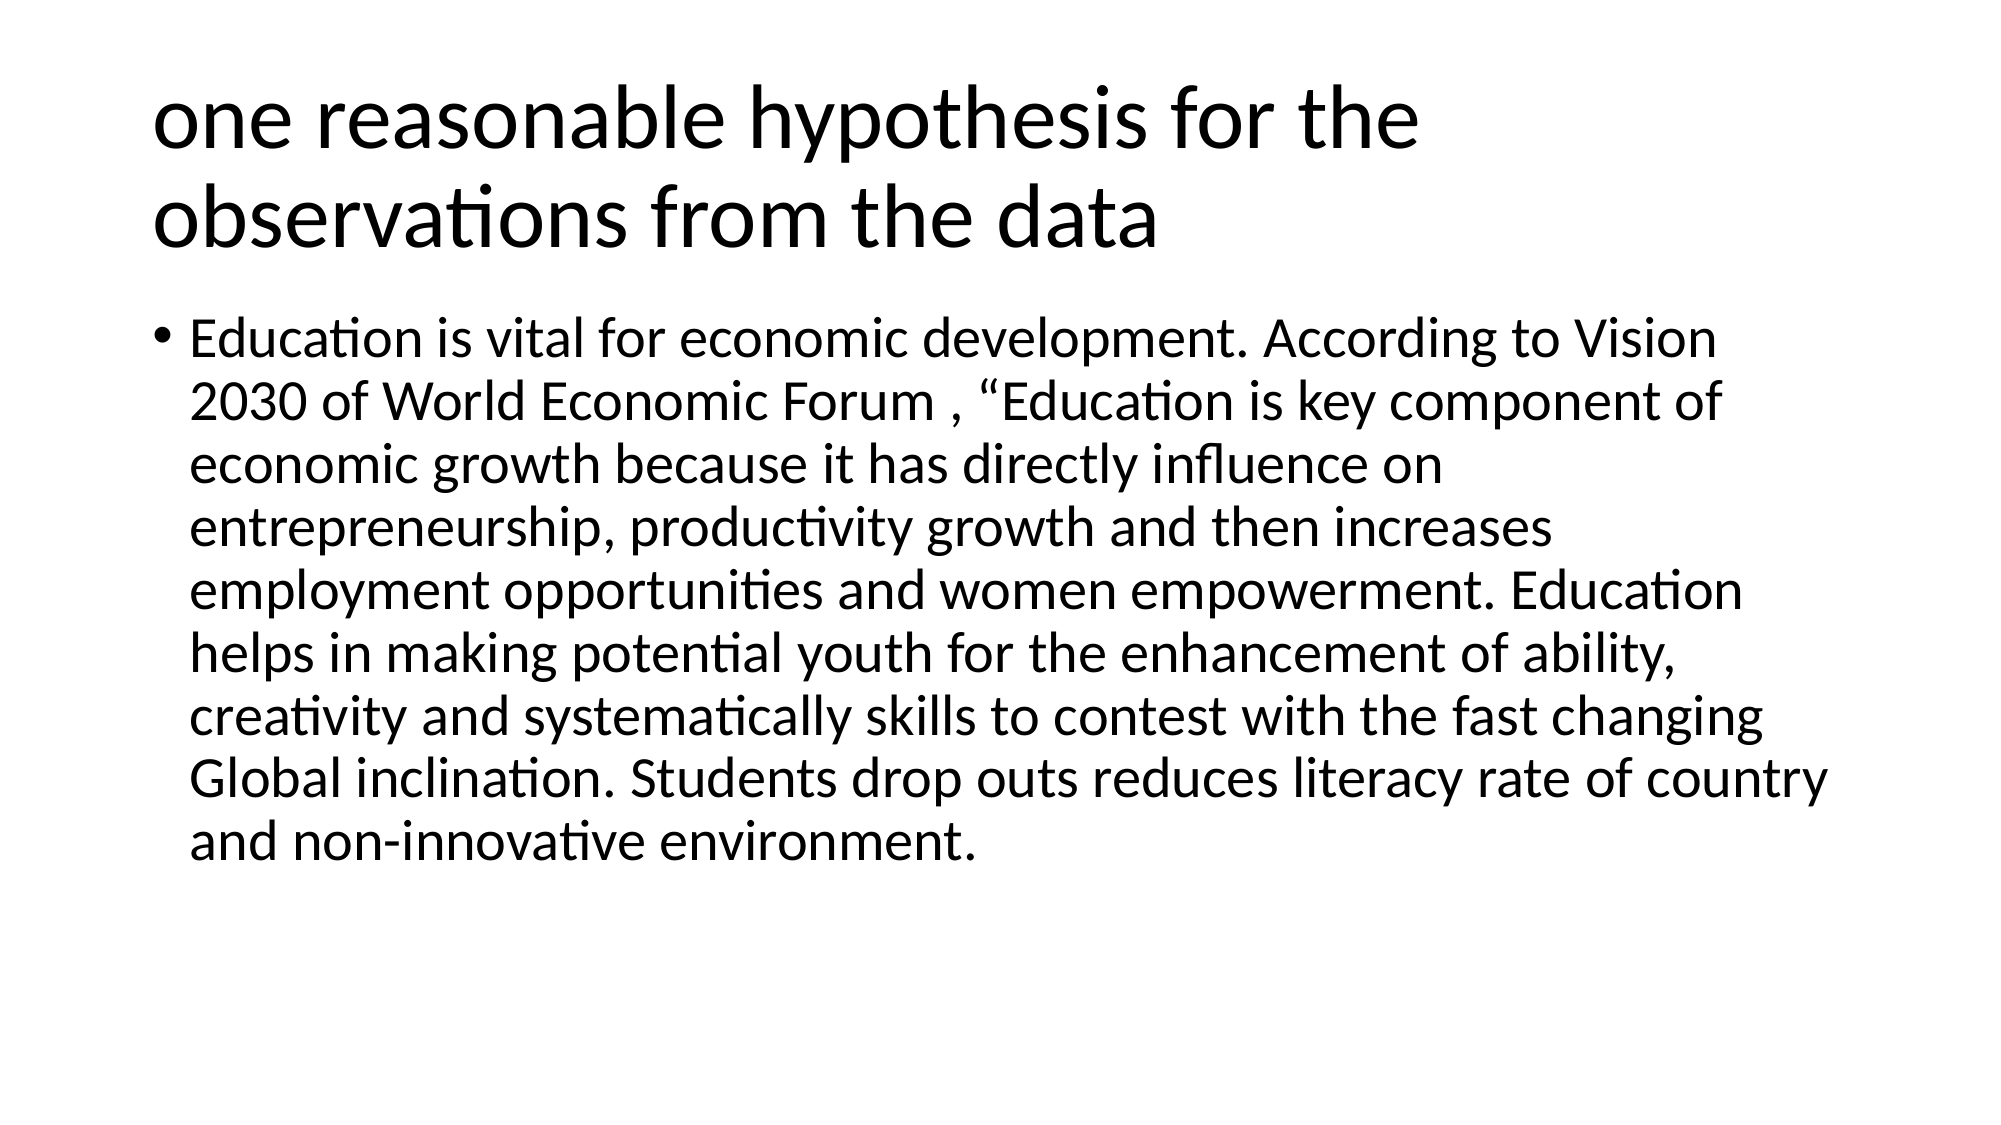

# one reasonable hypothesis for the observations from the data
Education is vital for economic development. According to Vision 2030 of World Economic Forum , “Education is key component of economic growth because it has directly influence on entrepreneurship, productivity growth and then increases employment opportunities and women empowerment. Education helps in making potential youth for the enhancement of ability, creativity and systematically skills to contest with the fast changing Global inclination. Students drop outs reduces literacy rate of country and non-innovative environment.